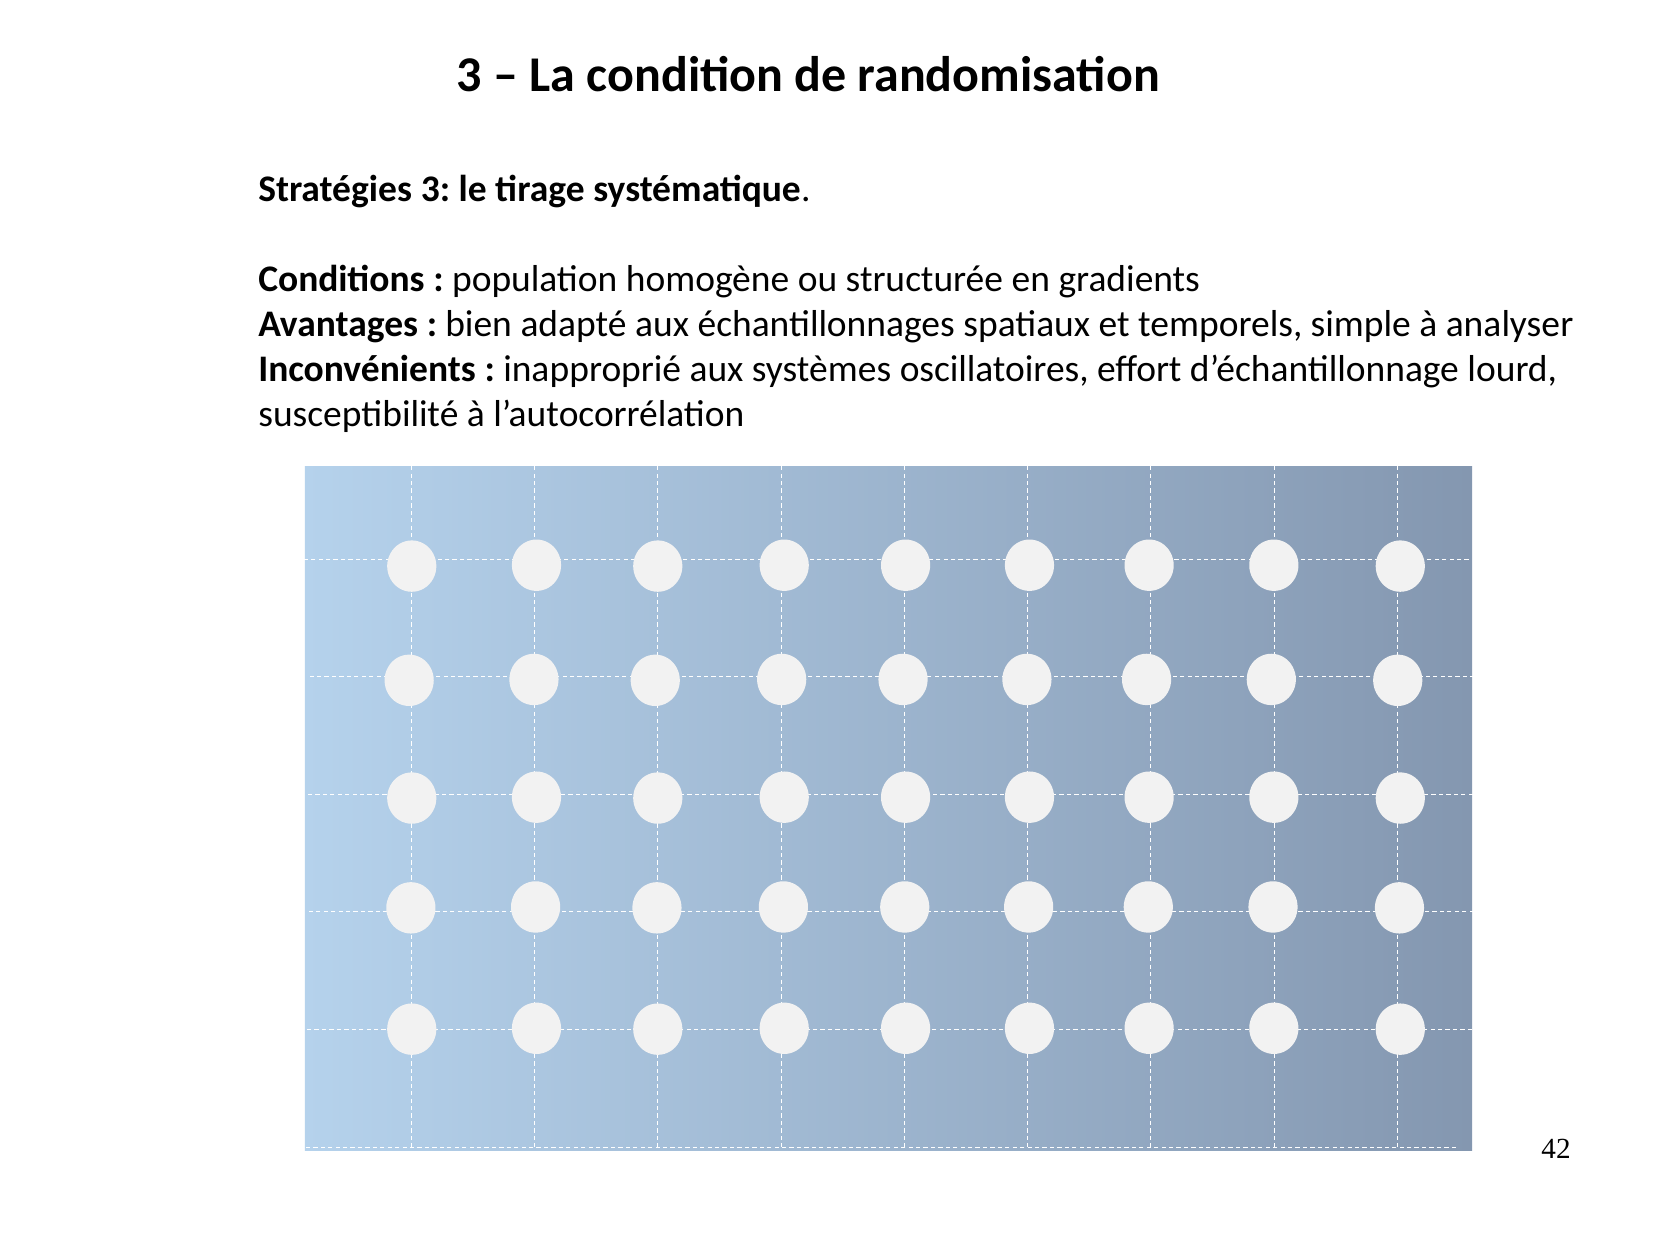

3 – La condition de randomisation
Stratégies 3: le tirage systématique.

Conditions : population homogène ou structurée en gradients
Avantages : bien adapté aux échantillonnages spatiaux et temporels, simple à analyser
Inconvénients : inapproprié aux systèmes oscillatoires, effort d’échantillonnage lourd, susceptibilité à l’autocorrélation

42